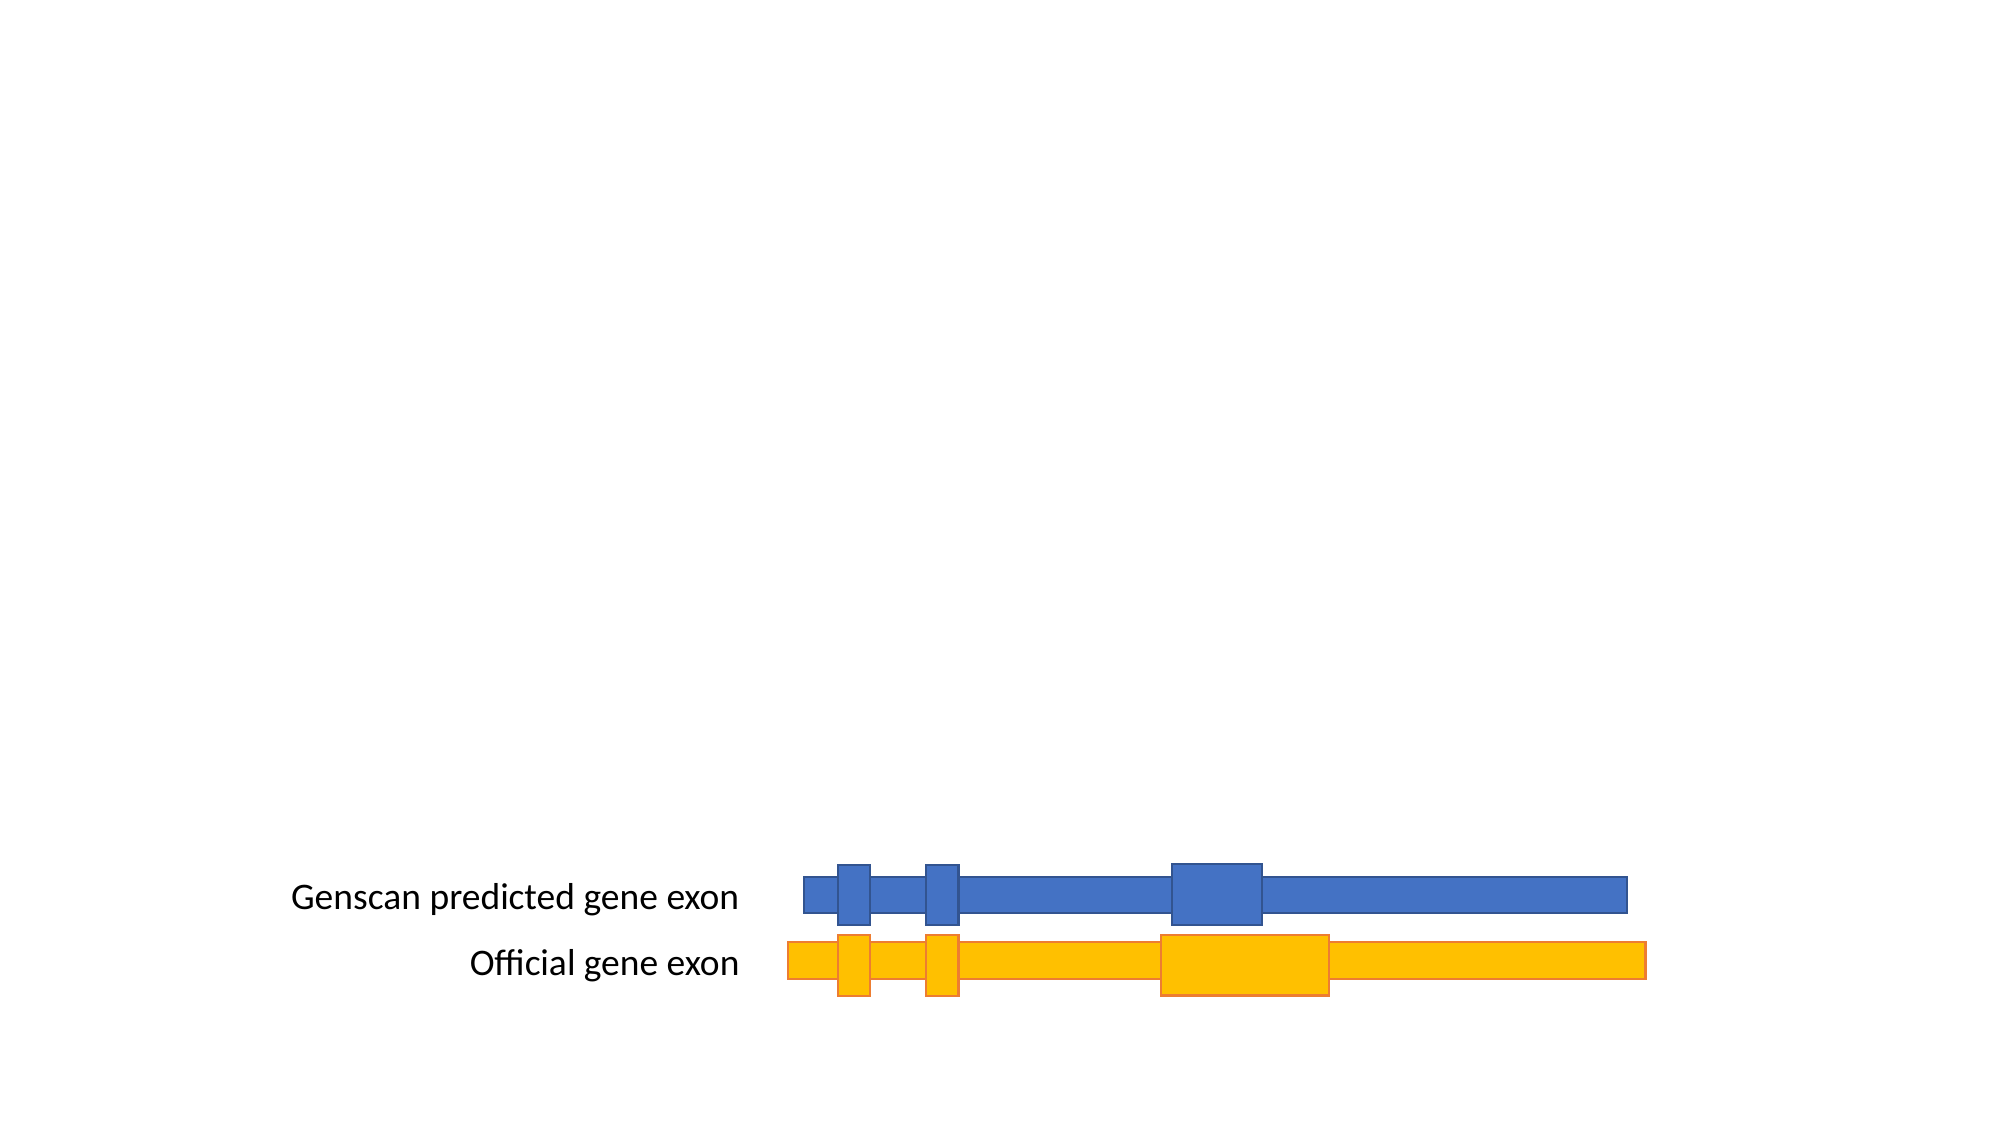

#

Genscan predicted gene exon

Official gene exon